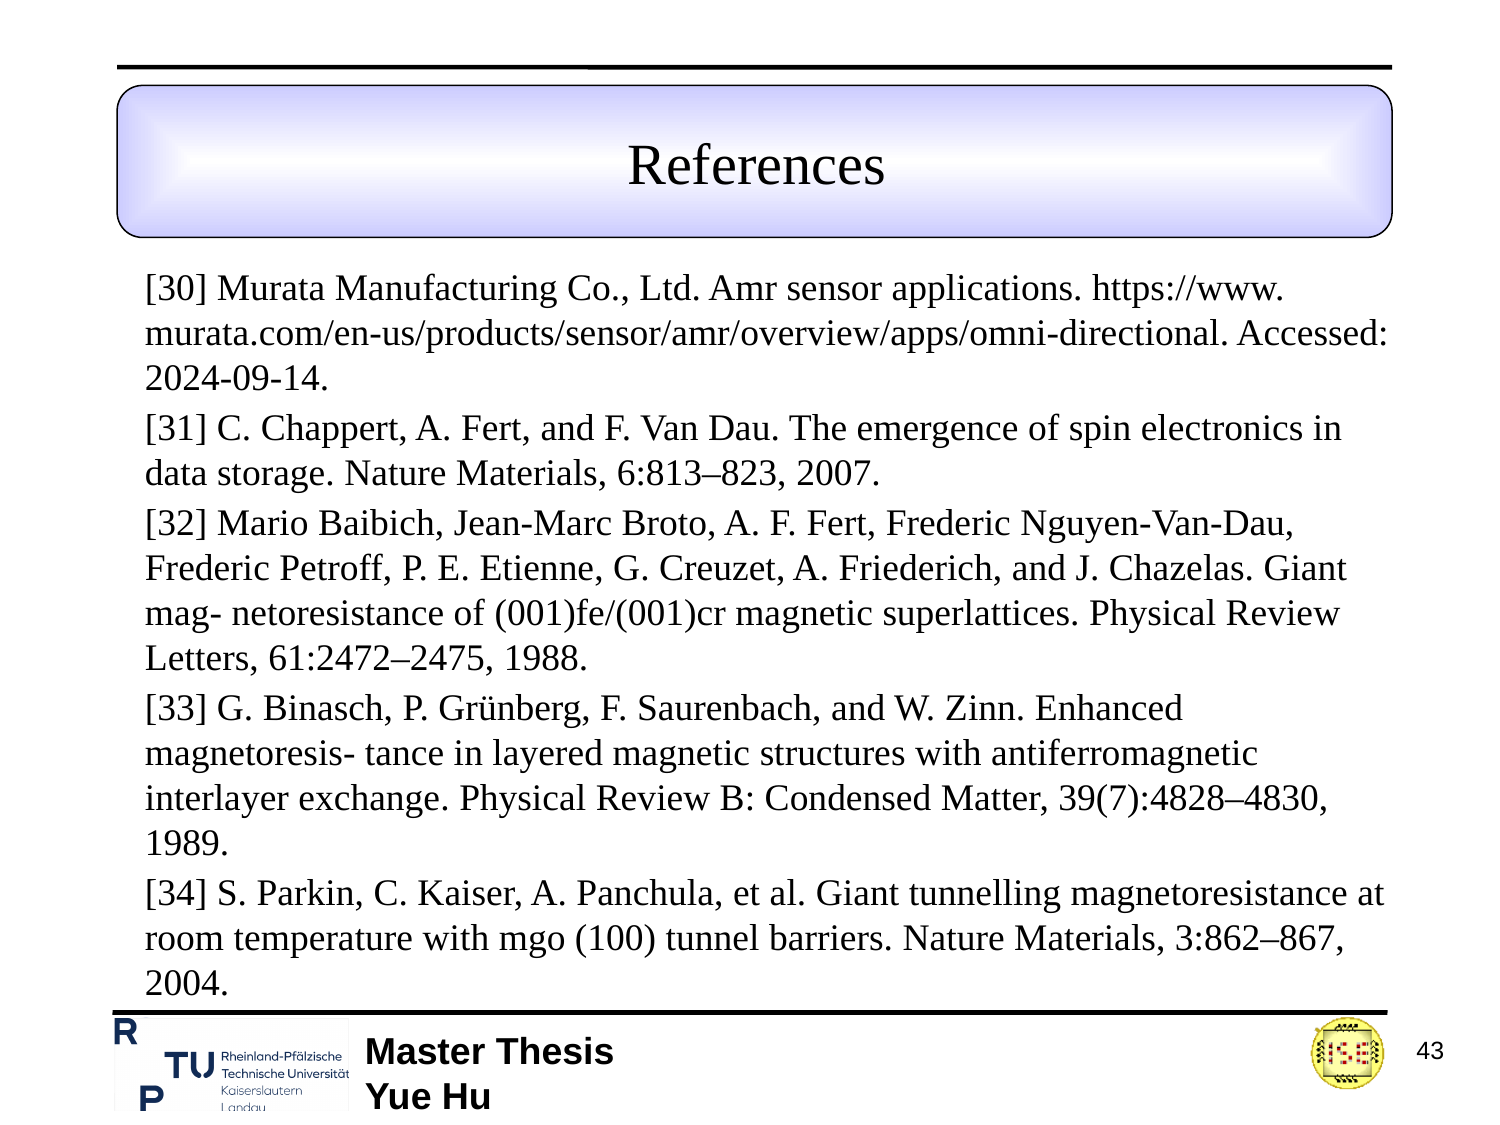

# References
[30] Murata Manufacturing Co., Ltd. Amr sensor applications. https://www. murata.com/en-us/products/sensor/amr/overview/apps/omni-directional. Accessed: 2024-09-14.
[31] C. Chappert, A. Fert, and F. Van Dau. The emergence of spin electronics in data storage. Nature Materials, 6:813–823, 2007.
[32] Mario Baibich, Jean-Marc Broto, A. F. Fert, Frederic Nguyen-Van-Dau, Frederic Petroff, P. E. Etienne, G. Creuzet, A. Friederich, and J. Chazelas. Giant mag- netoresistance of (001)fe/(001)cr magnetic superlattices. Physical Review Letters, 61:2472–2475, 1988.
[33] G. Binasch, P. Grünberg, F. Saurenbach, and W. Zinn. Enhanced magnetoresis- tance in layered magnetic structures with antiferromagnetic interlayer exchange. Physical Review B: Condensed Matter, 39(7):4828–4830, 1989.
[34] S. Parkin, C. Kaiser, A. Panchula, et al. Giant tunnelling magnetoresistance at room temperature with mgo (100) tunnel barriers. Nature Materials, 3:862–867, 2004.